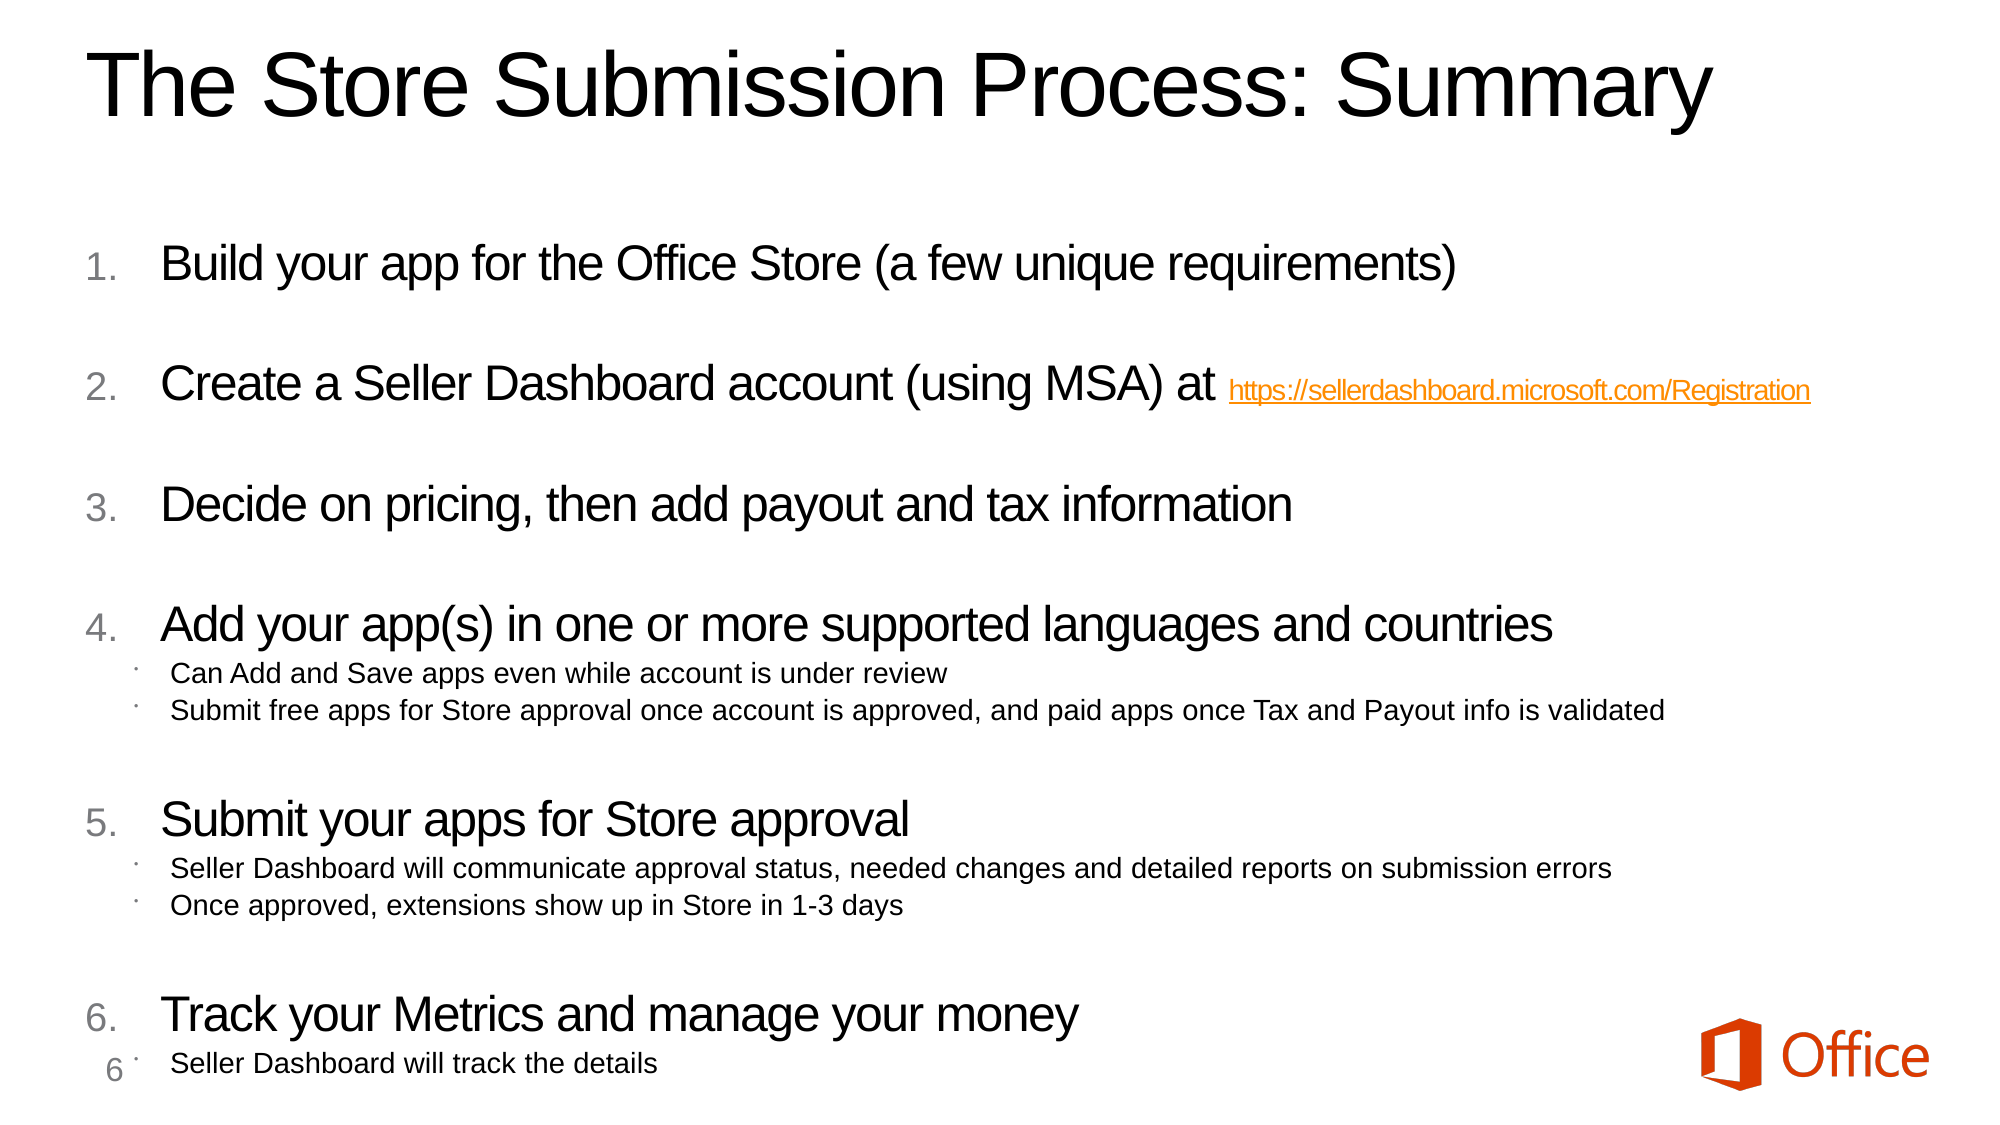

# The Store Submission Process: Summary
Build your app for the Office Store (a few unique requirements)

Create a Seller Dashboard account (using MSA) at https://sellerdashboard.microsoft.com/Registration

Decide on pricing, then add payout and tax information

Add your app(s) in one or more supported languages and countries
Can Add and Save apps even while account is under review
Submit free apps for Store approval once account is approved, and paid apps once Tax and Payout info is validated

Submit your apps for Store approval
Seller Dashboard will communicate approval status, needed changes and detailed reports on submission errors
Once approved, extensions show up in Store in 1-3 days

Track your Metrics and manage your money
Seller Dashboard will track the details
6